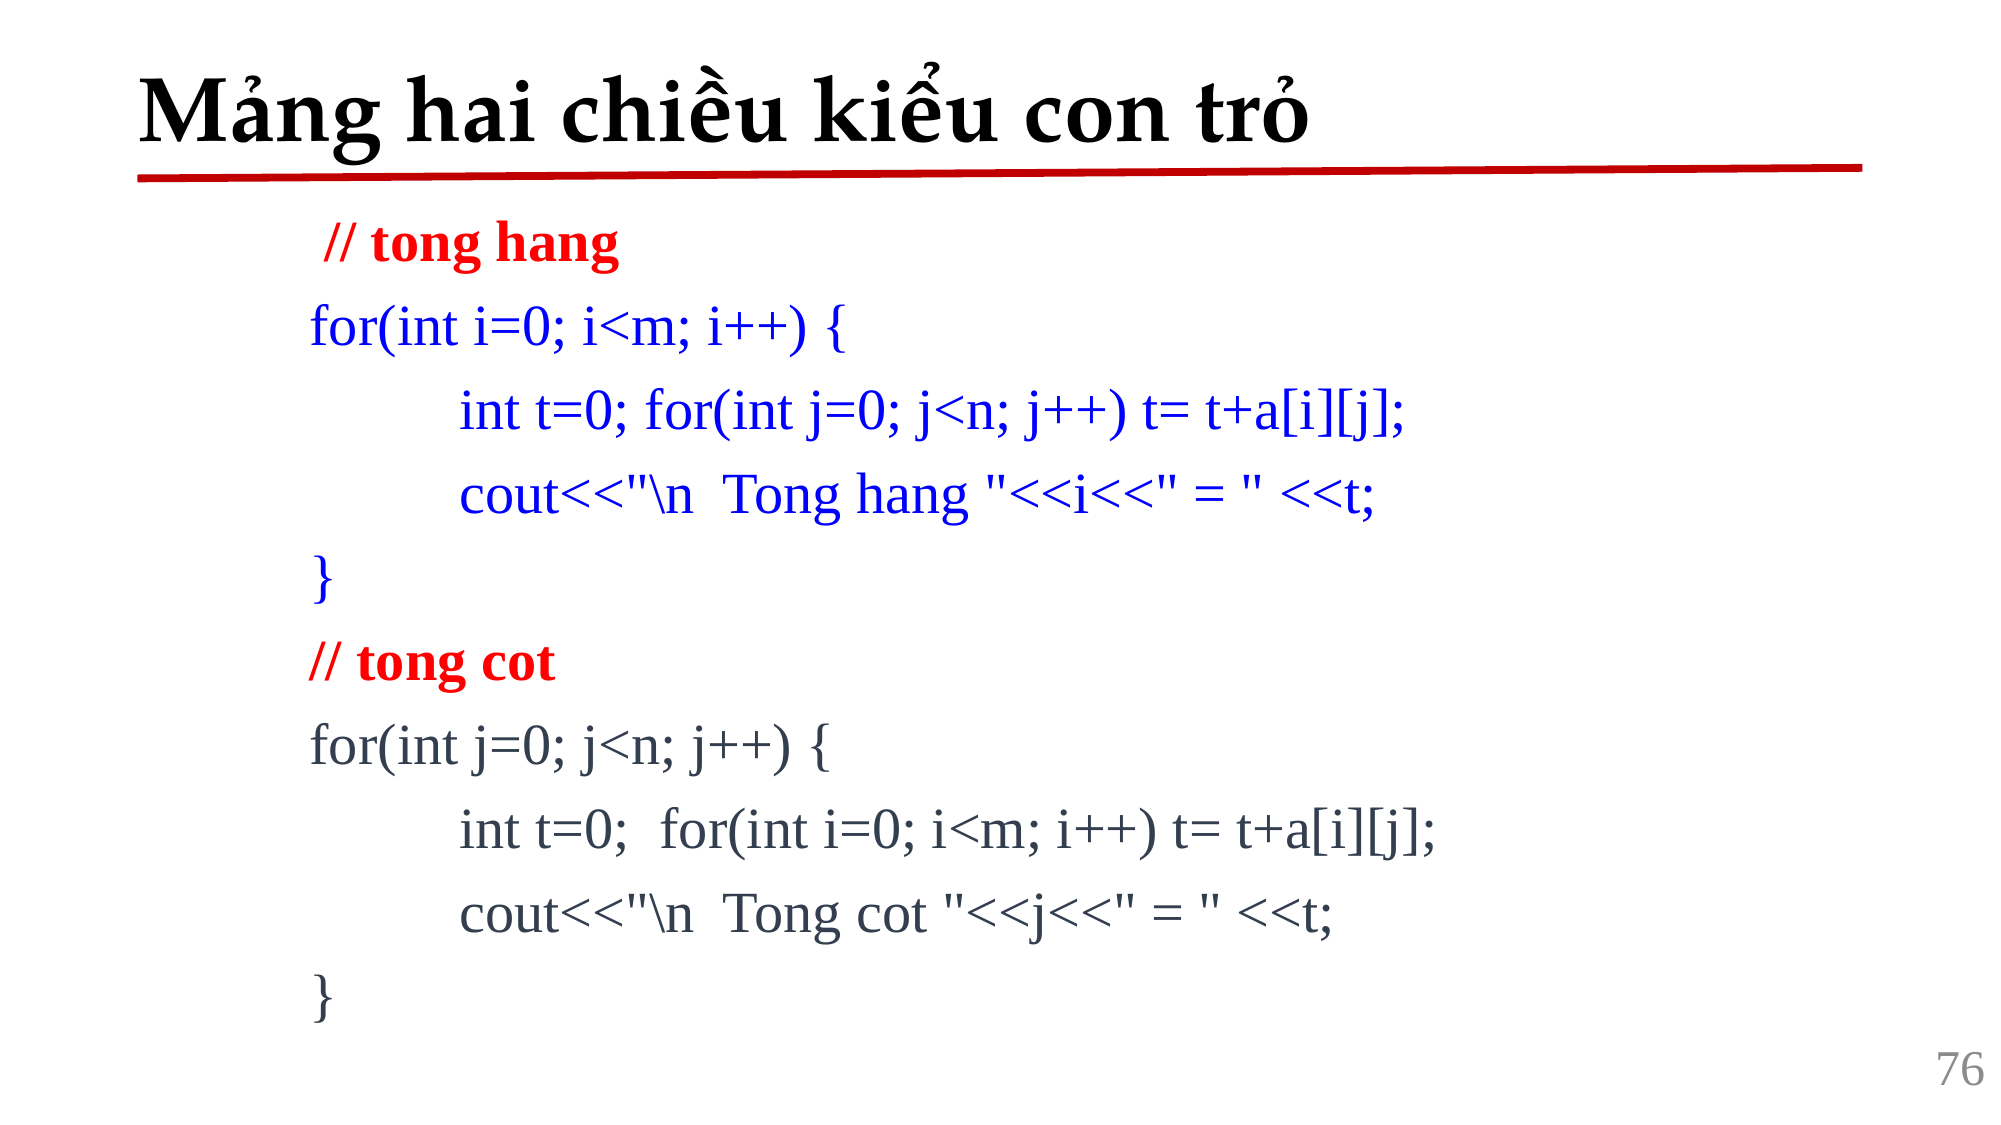

# Mảng hai chiều kiểu con trỏ
	 // tong hang
	for(int i=0; i<m; i++) {
		int t=0; for(int j=0; j<n; j++) t= t+a[i][j];
		cout<<"\n  Tong hang "<<i<<" = " <<t;
	}
	// tong cot
	for(int j=0; j<n; j++) {
		int t=0;  for(int i=0; i<m; i++) t= t+a[i][j];
		cout<<"\n  Tong cot "<<j<<" = " <<t;
	}
76